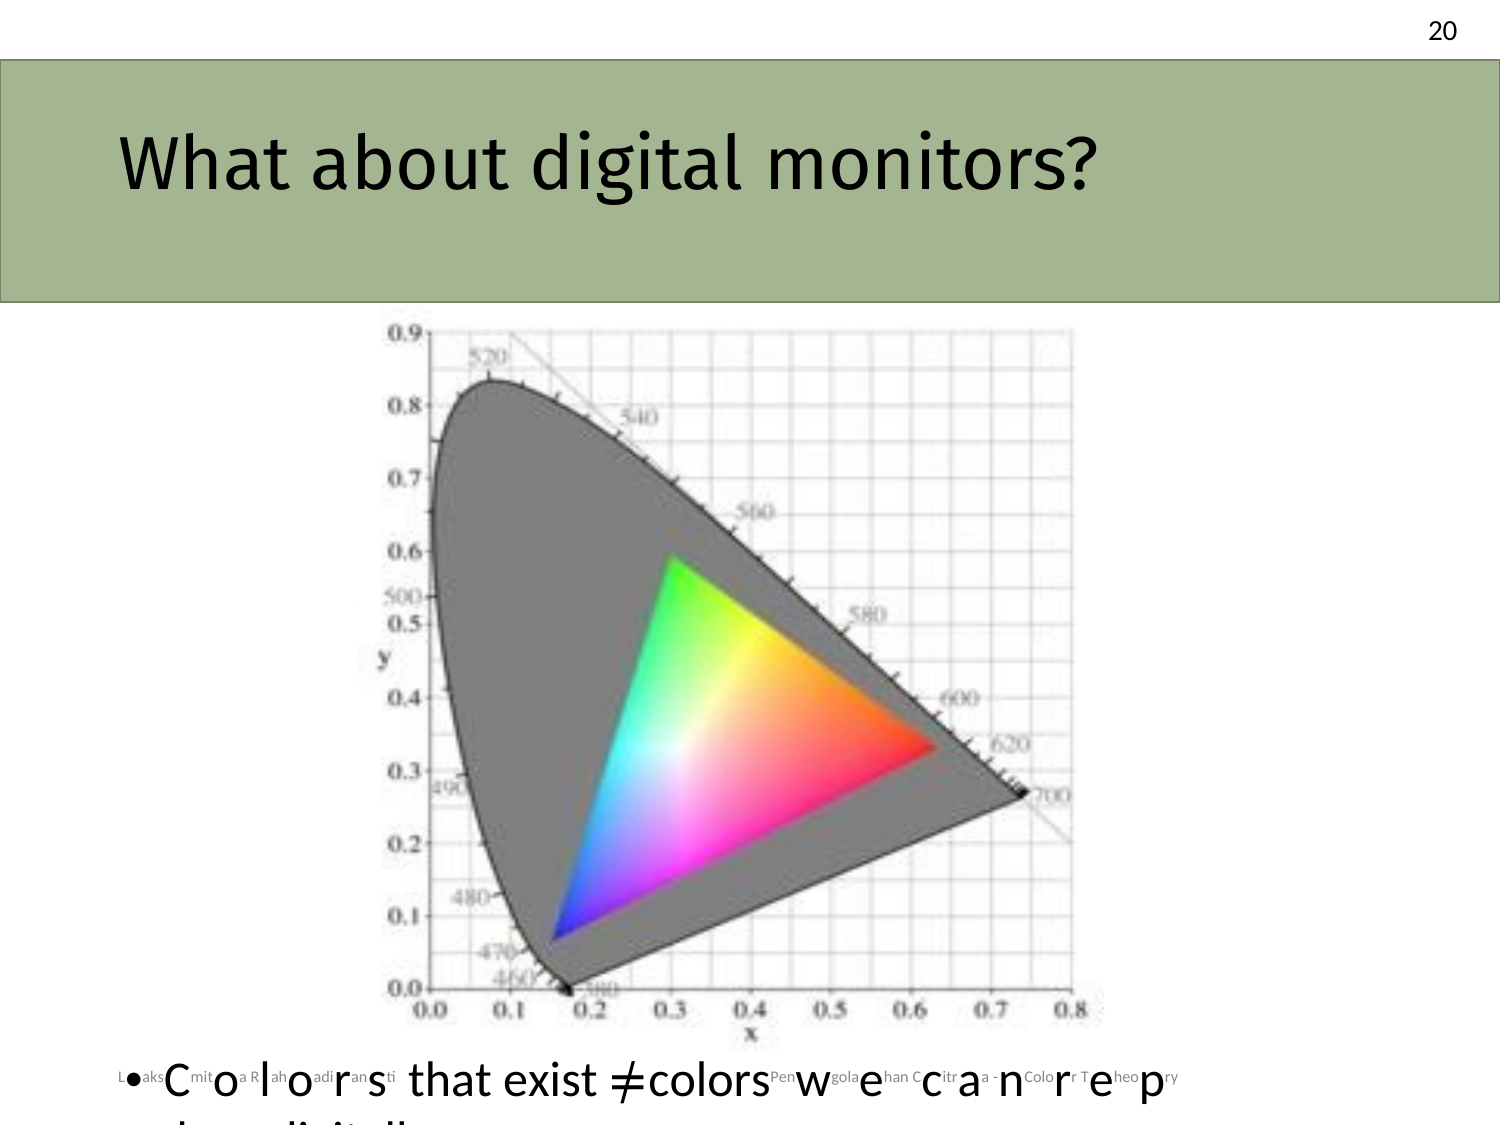

20
# What about digital monitors?

L•aksCmitoa Rlahoadiransti   that exist ≠colorsPenwgolaehan Ccitraa -nColorr Teheopry roduce digitally